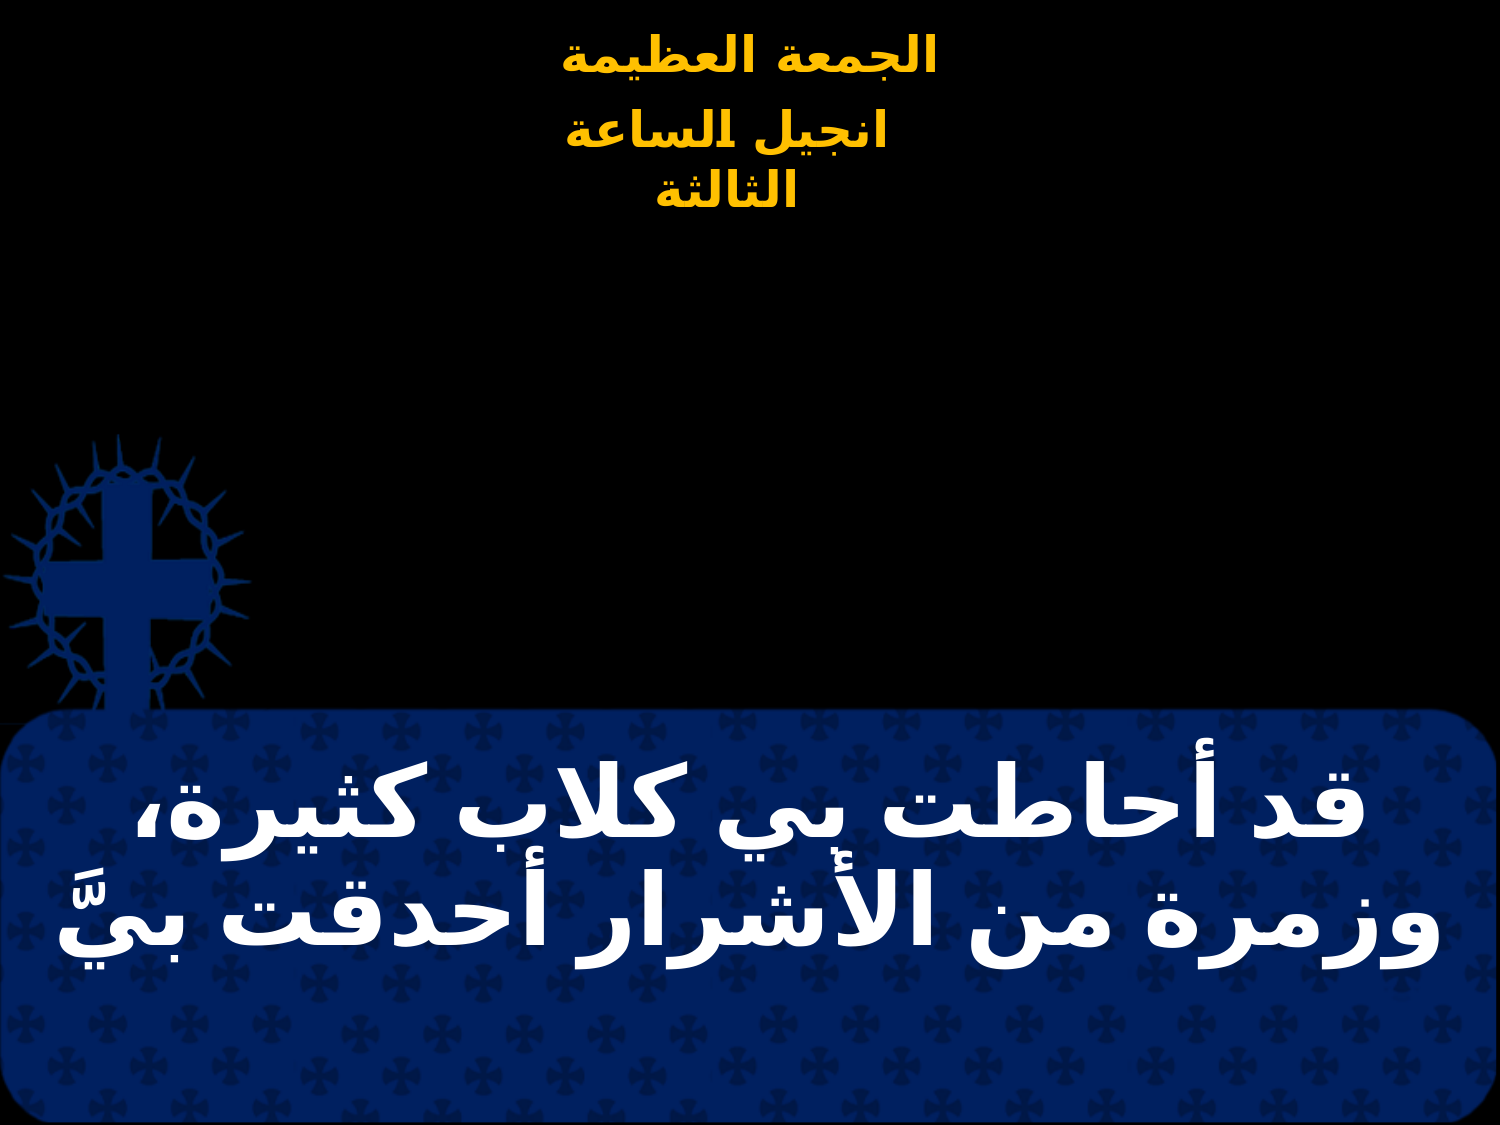

# قد أحاطت بي كلاب كثيرة، وزمرة من الأشرار أحدقت بيَّ